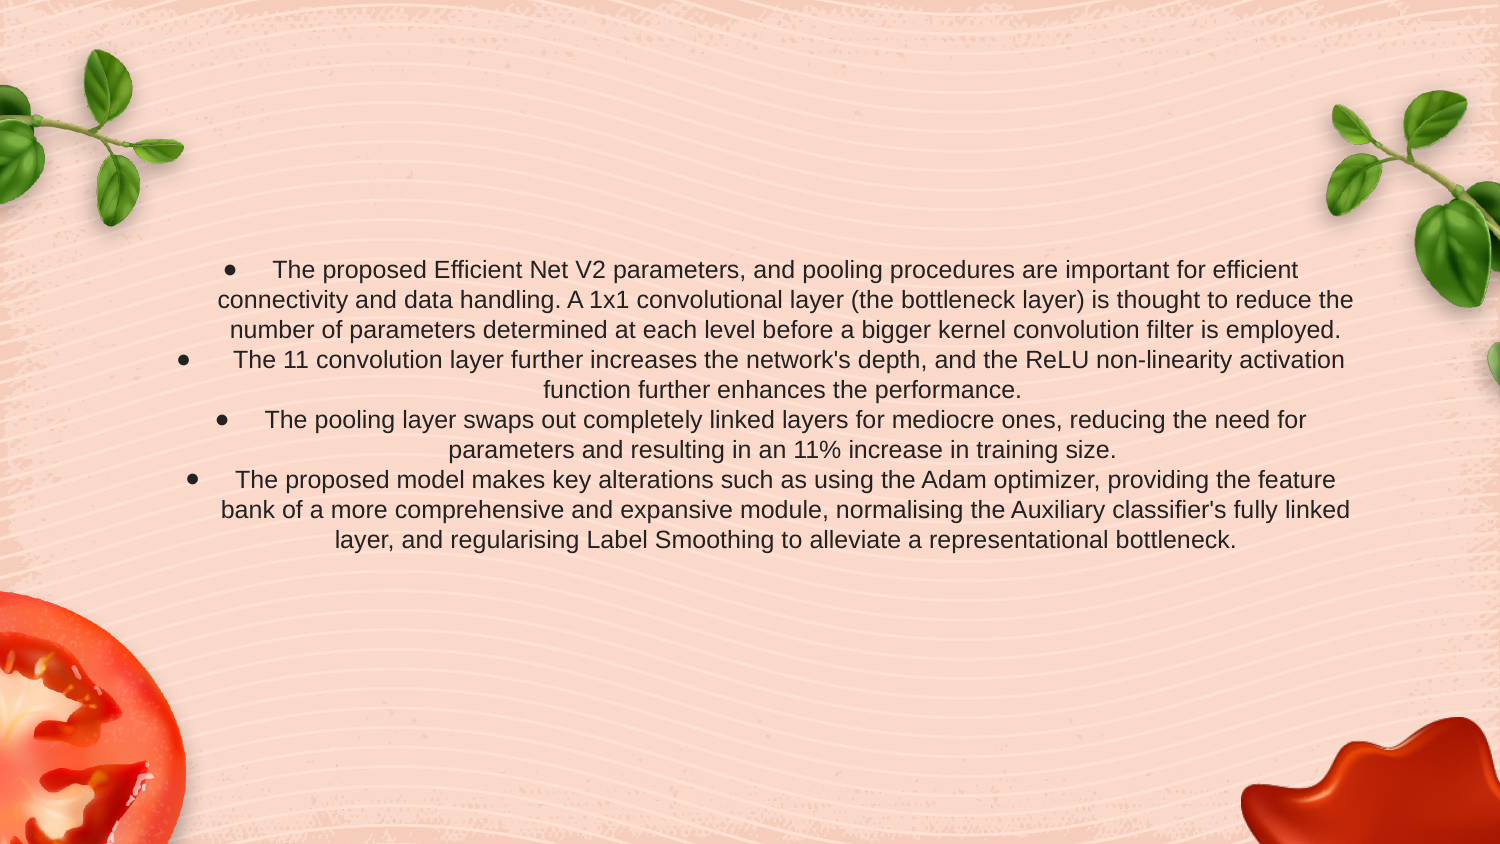

The proposed Efficient Net V2 parameters, and pooling procedures are important for efficient connectivity and data handling. A 1x1 convolutional layer (the bottleneck layer) is thought to reduce the number of parameters determined at each level before a bigger kernel convolution filter is employed.
 The 11 convolution layer further increases the network's depth, and the ReLU non-linearity activation function further enhances the performance.
The pooling layer swaps out completely linked layers for mediocre ones, reducing the need for parameters and resulting in an 11% increase in training size.
The proposed model makes key alterations such as using the Adam optimizer, providing the feature bank of a more comprehensive and expansive module, normalising the Auxiliary classifier's fully linked layer, and regularising Label Smoothing to alleviate a representational bottleneck.